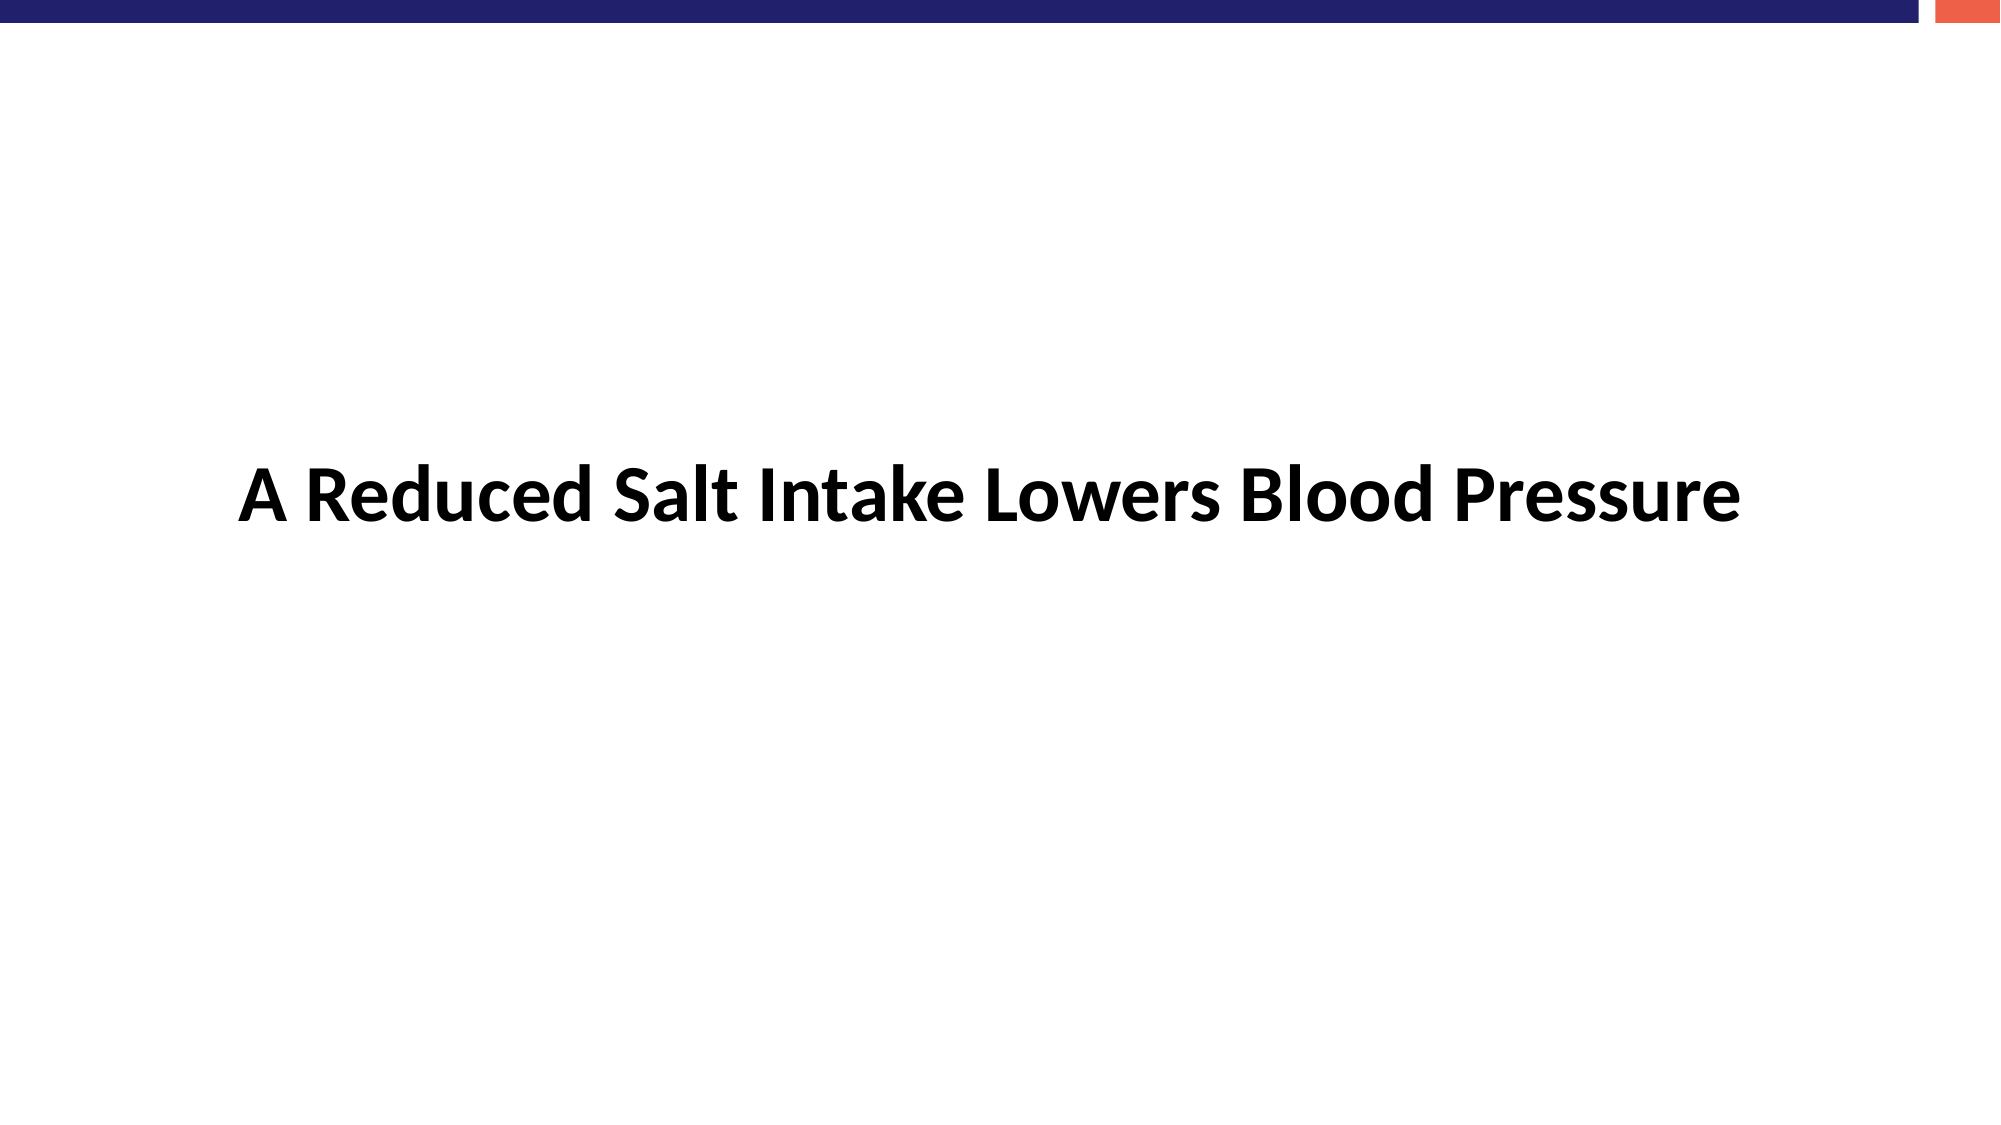

# A Reduced Salt Intake Lowers Blood Pressure